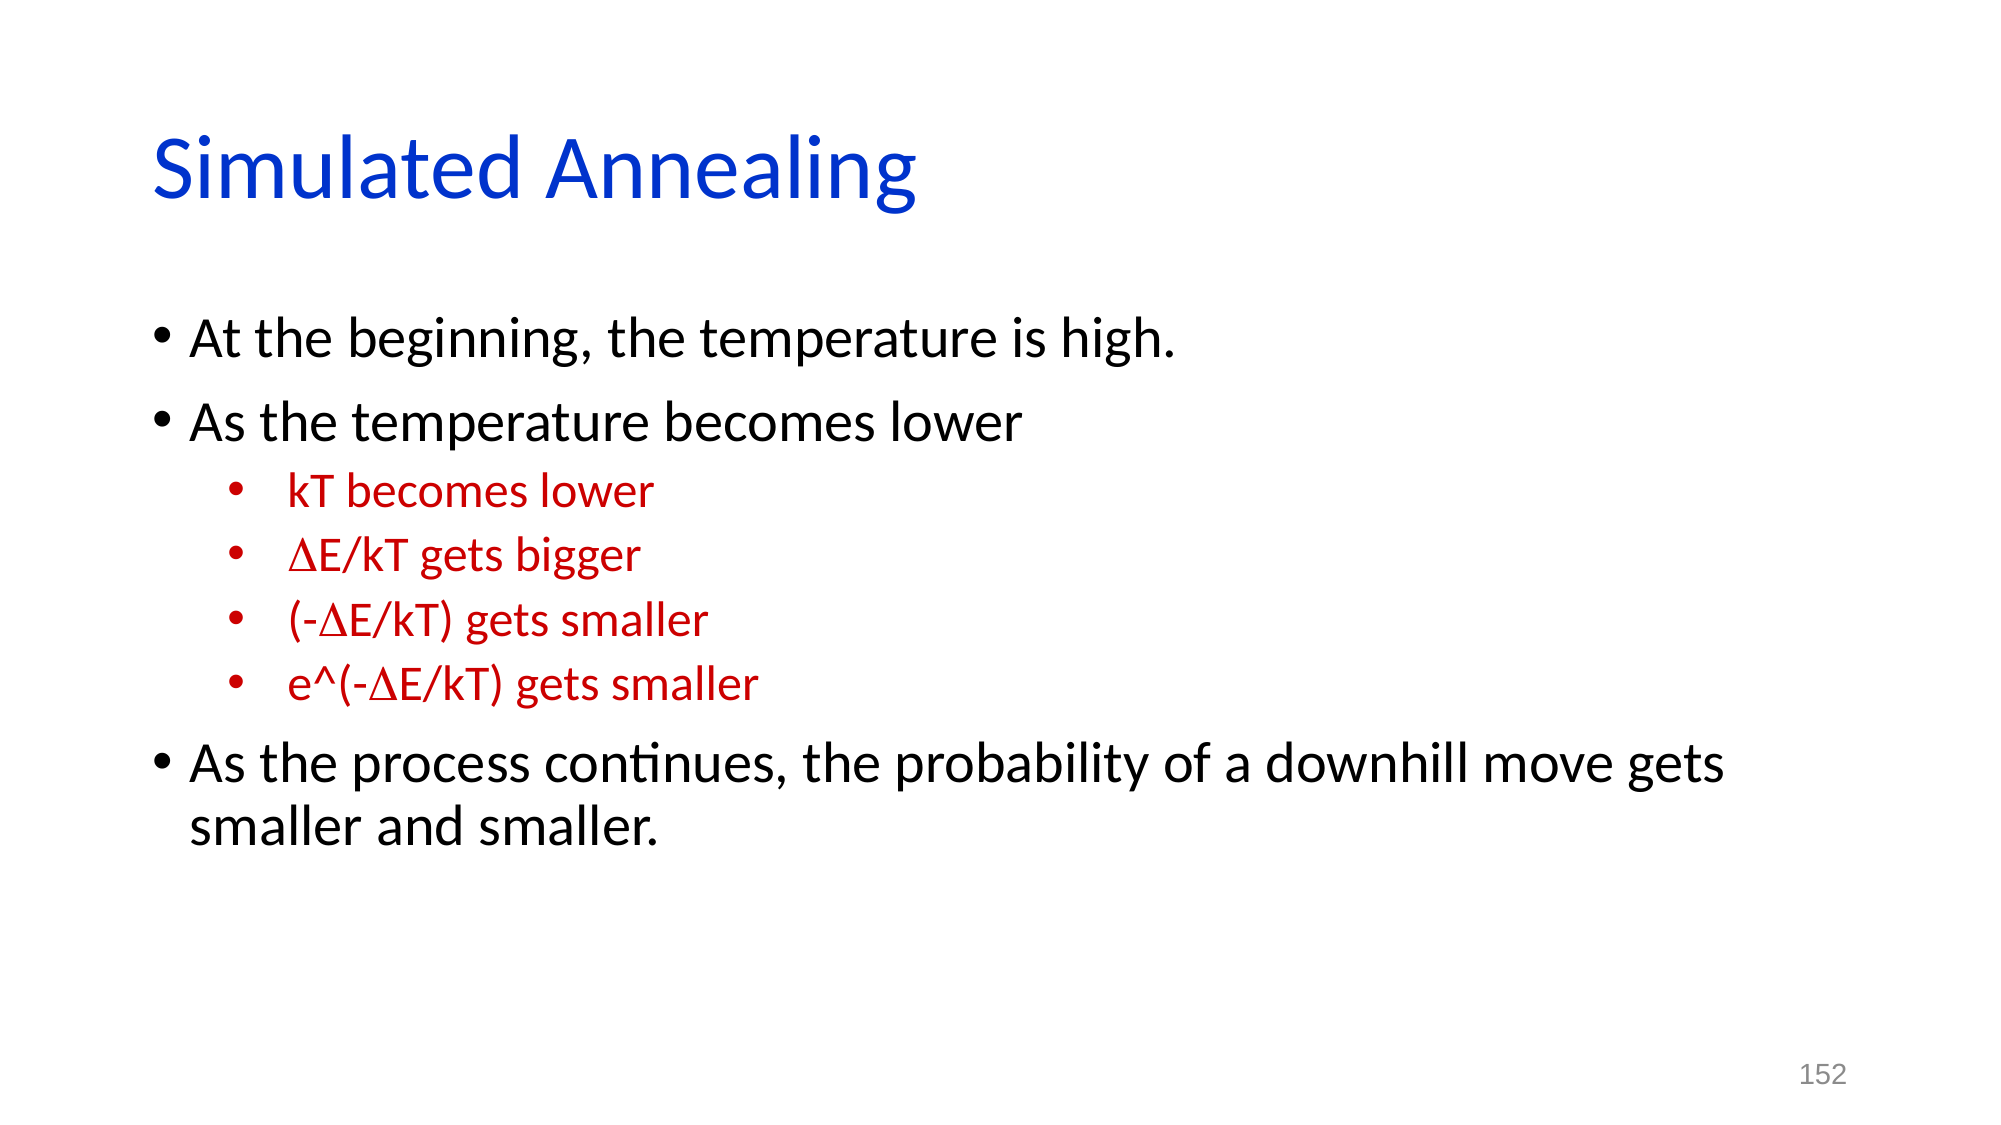

# Simulated Annealing
At the beginning, the temperature is high.
As the temperature becomes lower
  kT becomes lower
  ΔE/kT gets bigger
  (-ΔE/kT) gets smaller
  e^(-ΔE/kT) gets smaller
As the process continues, the probability of a downhill move gets smaller and smaller.
152